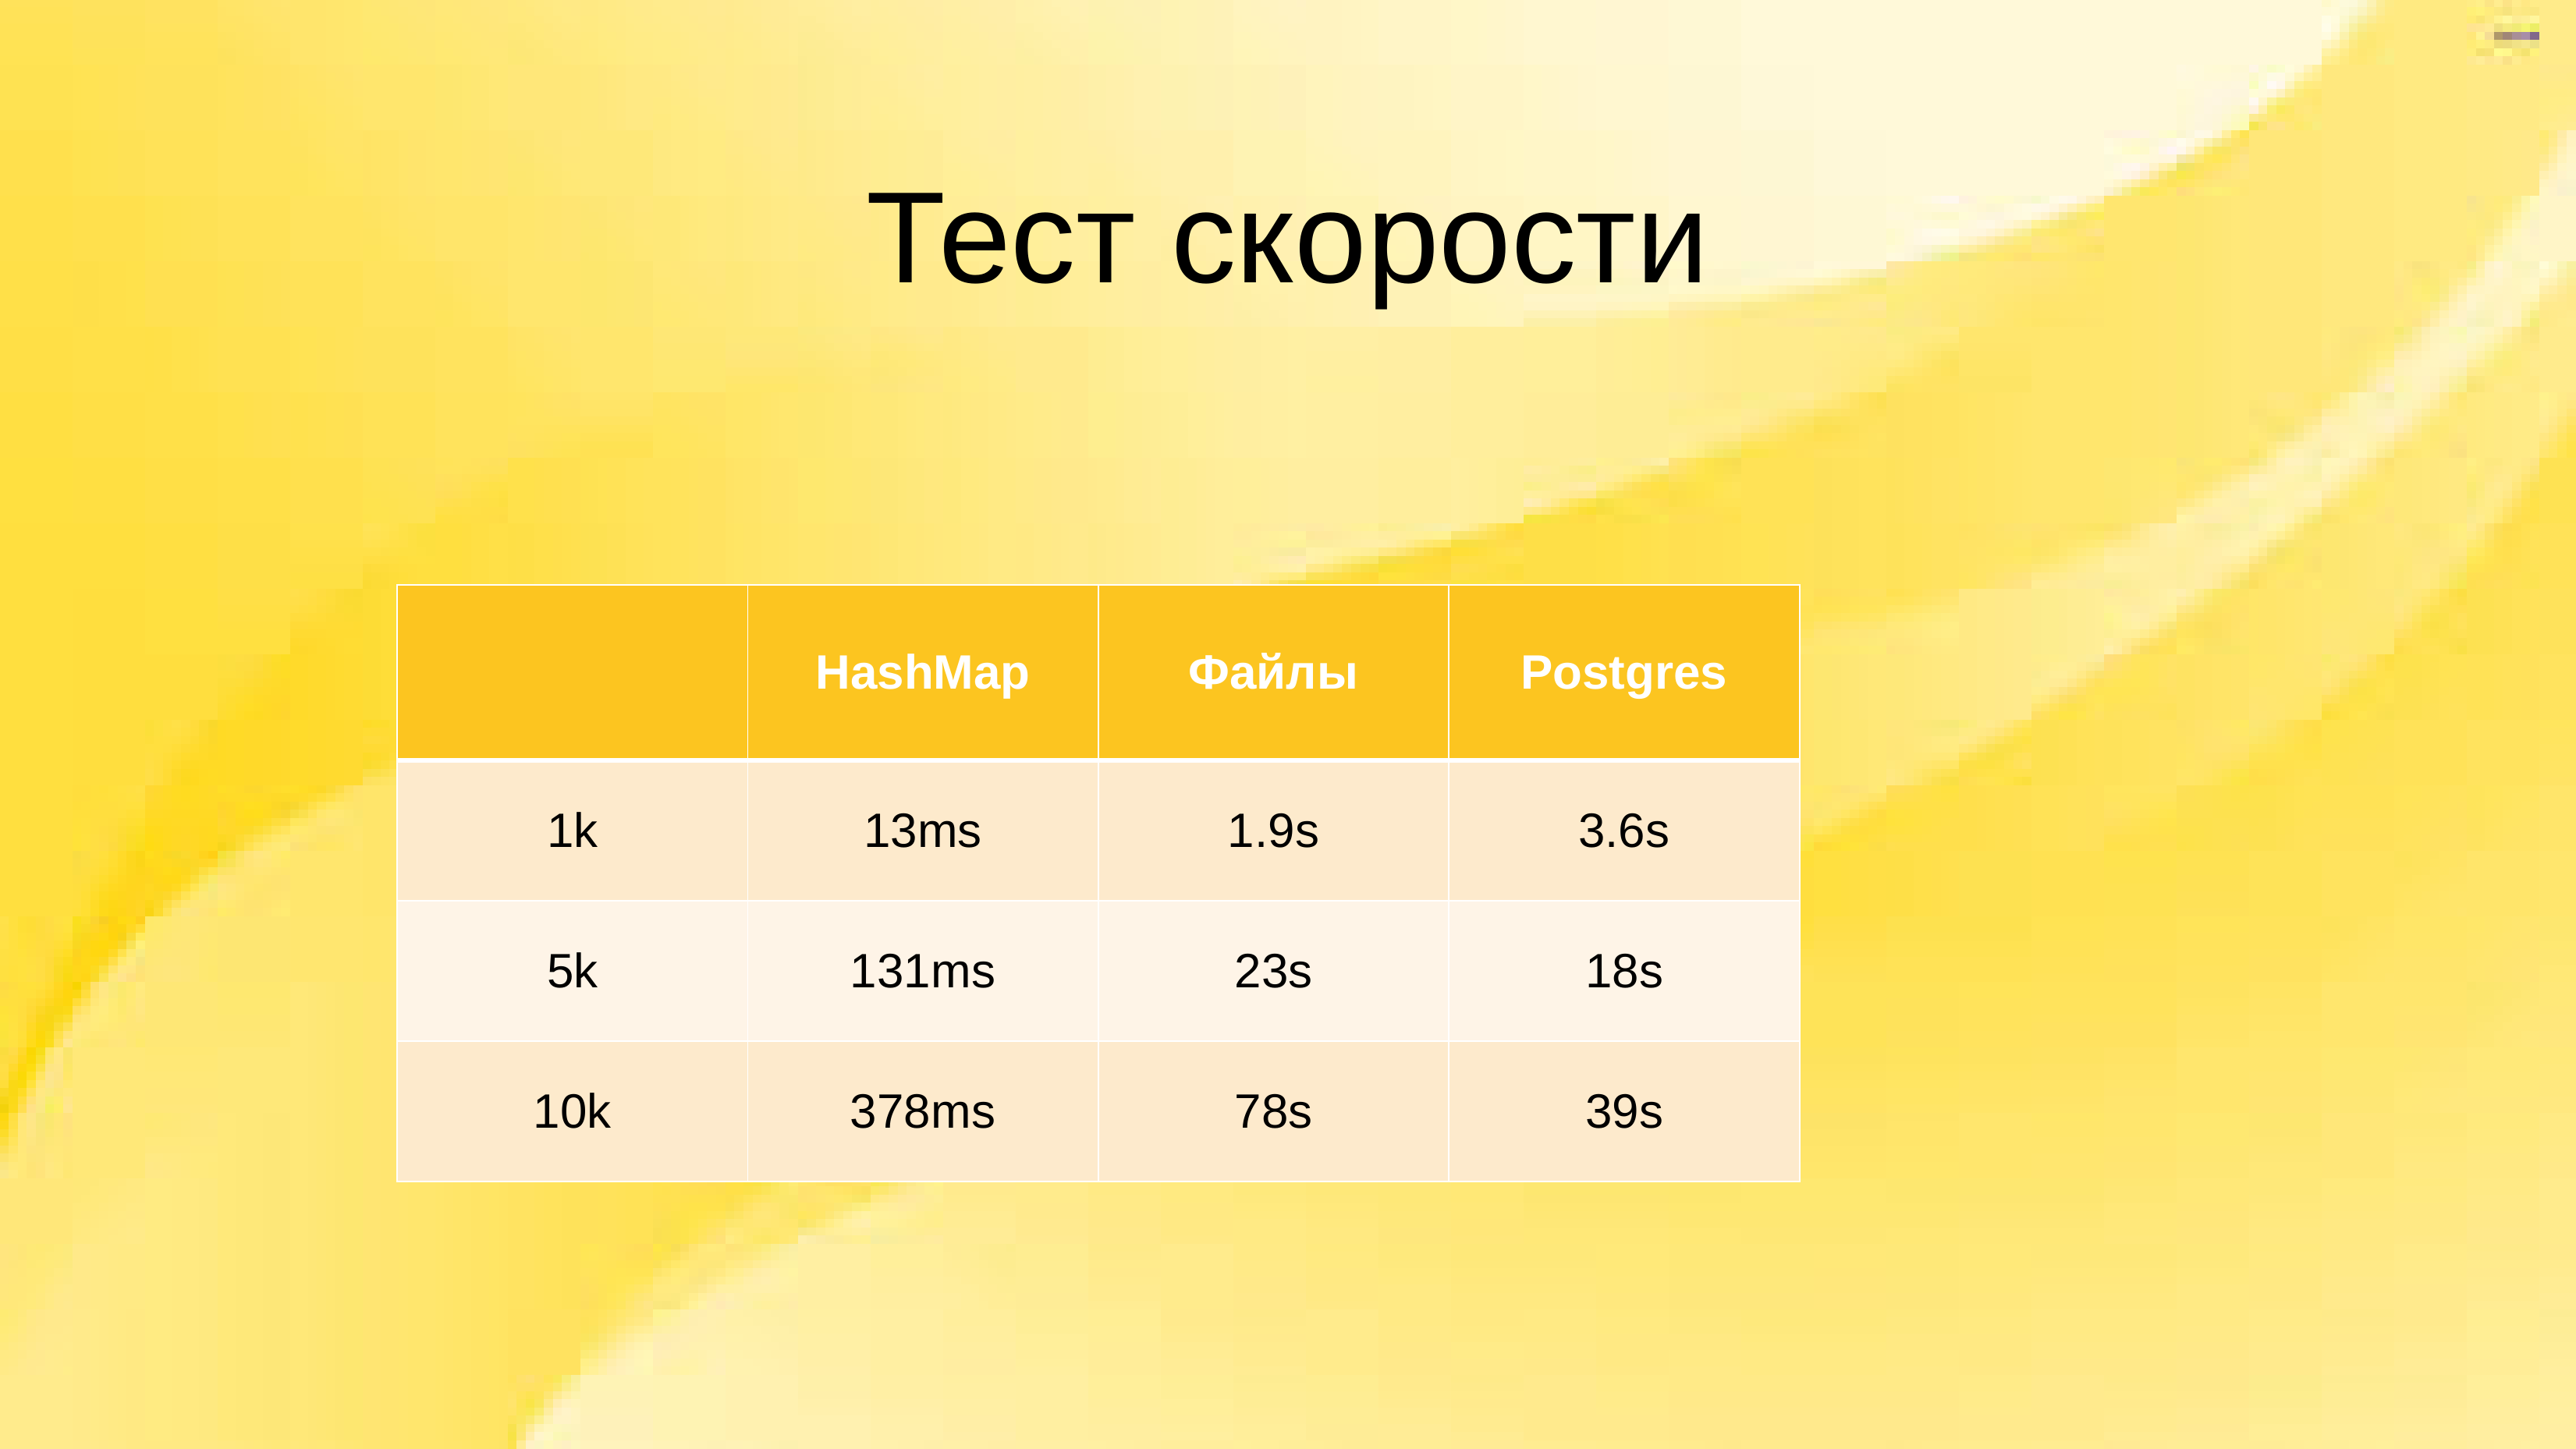

Тест скорости
|  | HashMap | Файлы | Postgres |
| --- | --- | --- | --- |
| 1k | 13ms | 1.9s | 3.6s |
| 5k | 131ms | 23s | 18s |
| 10k | 378ms | 78s | 39s |